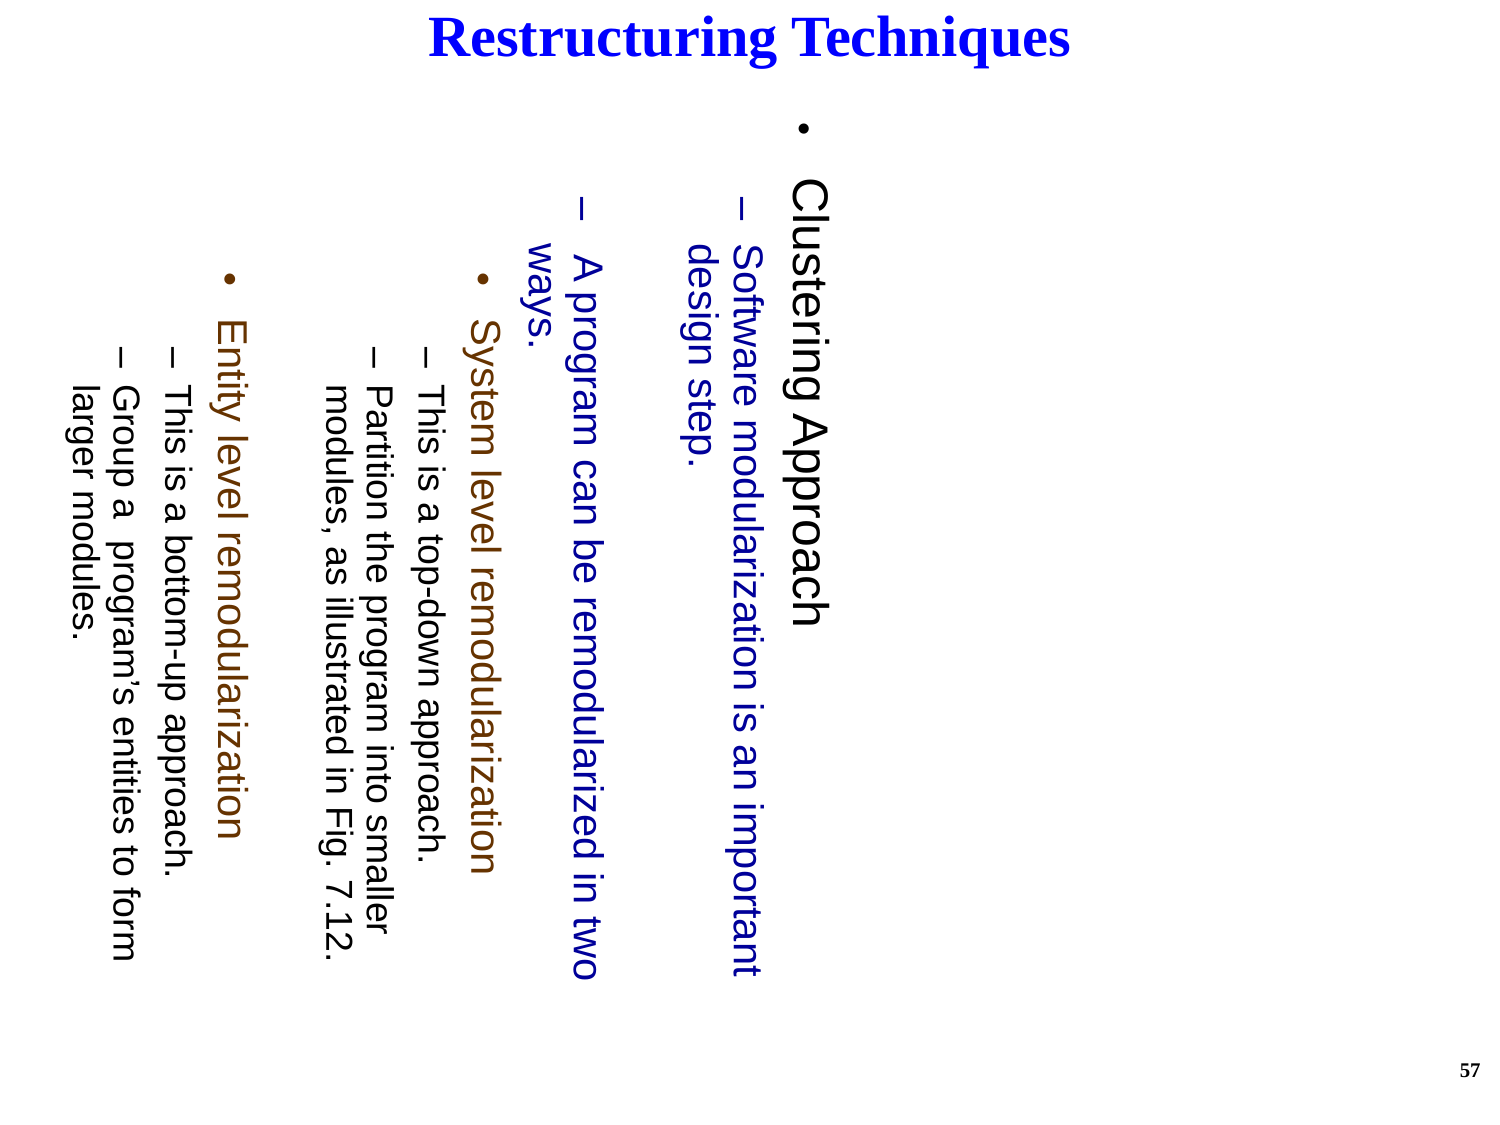

Restructuring Techniques
Clustering Approach
Software modularization is an important design step.

 A program can be remodularized in two ways.
System level remodularization
This is a top-down approach.
Partition the program into smaller modules, as illustrated in Fig. 7.12.

Entity level remodularization
This is a bottom-up approach.
Group a  program’s entities to form larger modules.

57